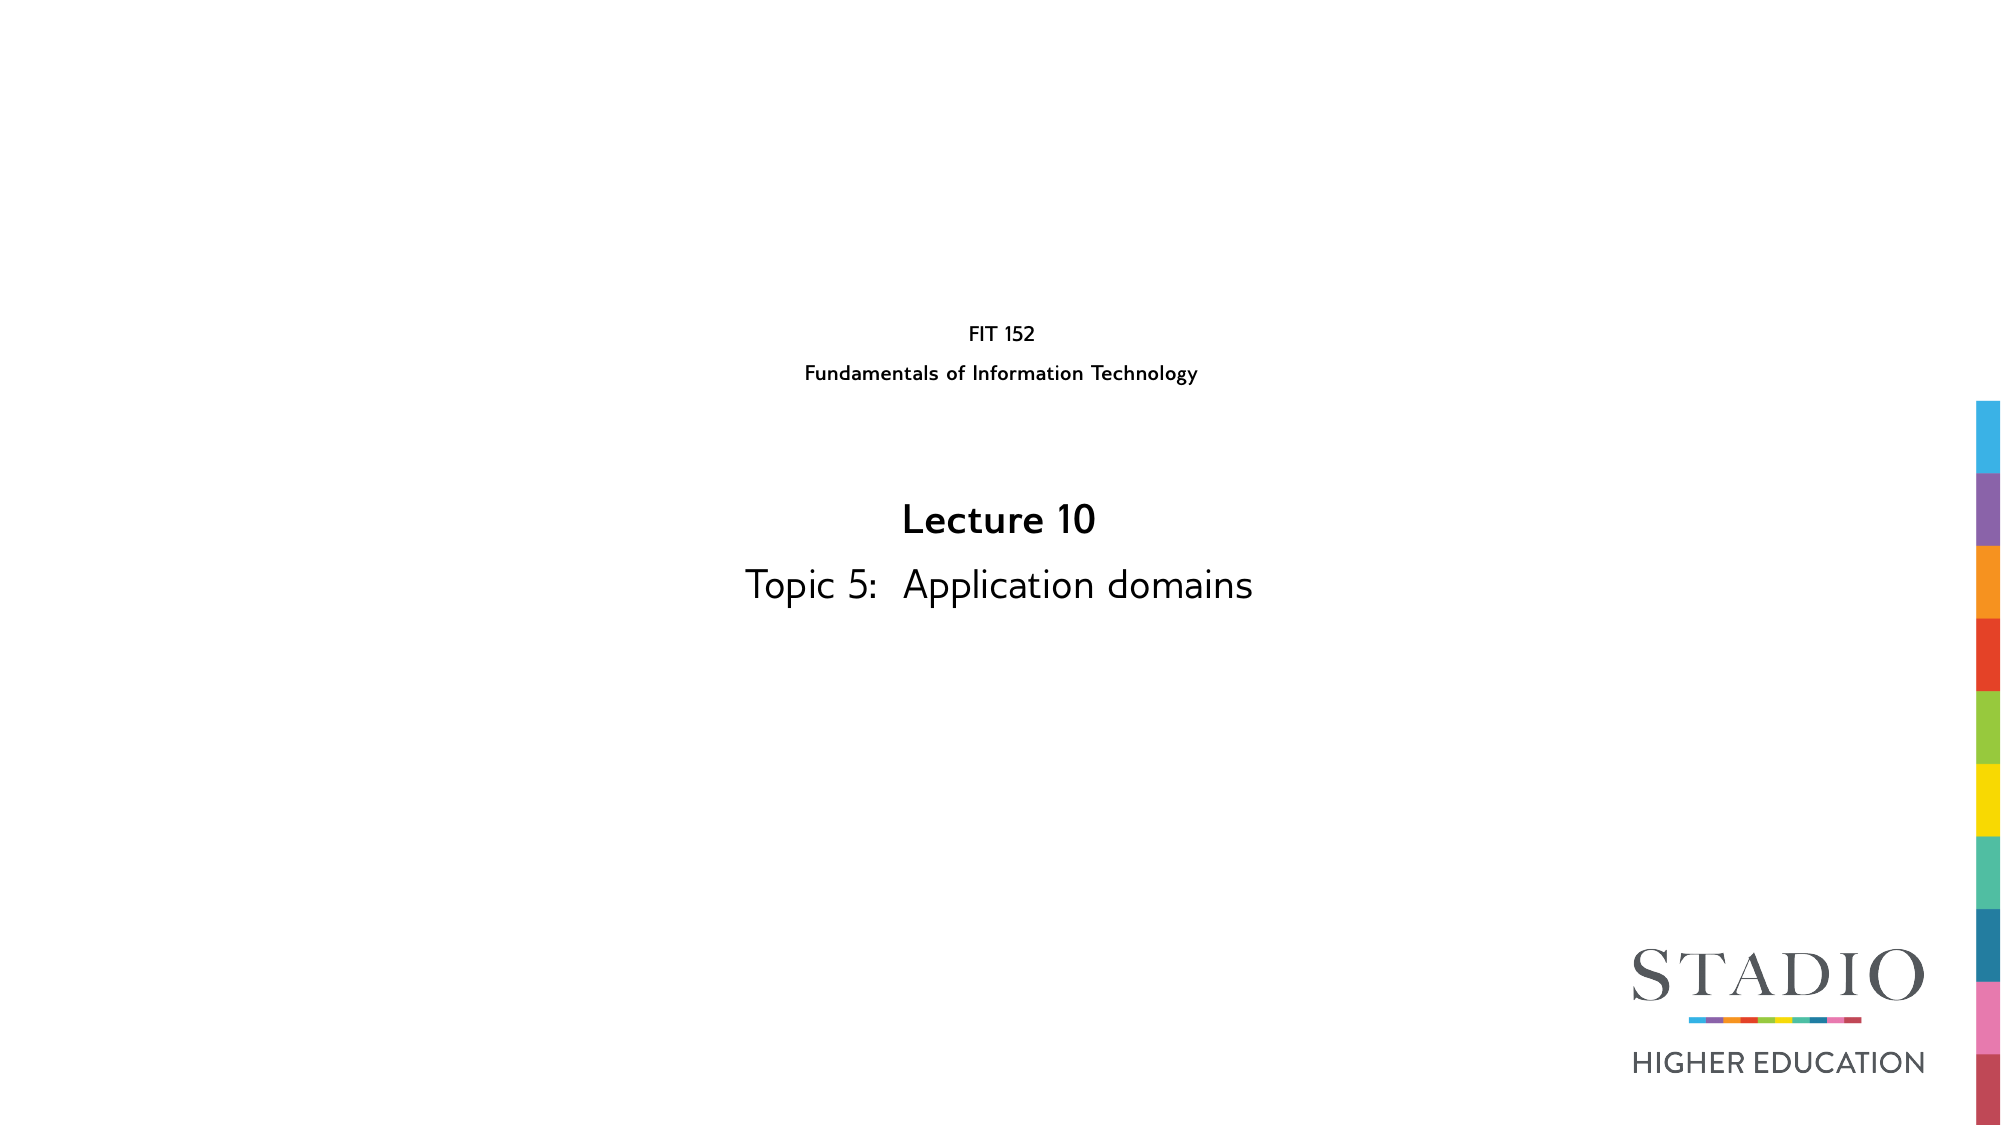

# FIT 152 Fundamentals of Information Technology
Lecture 10
Topic 5:  Application domains